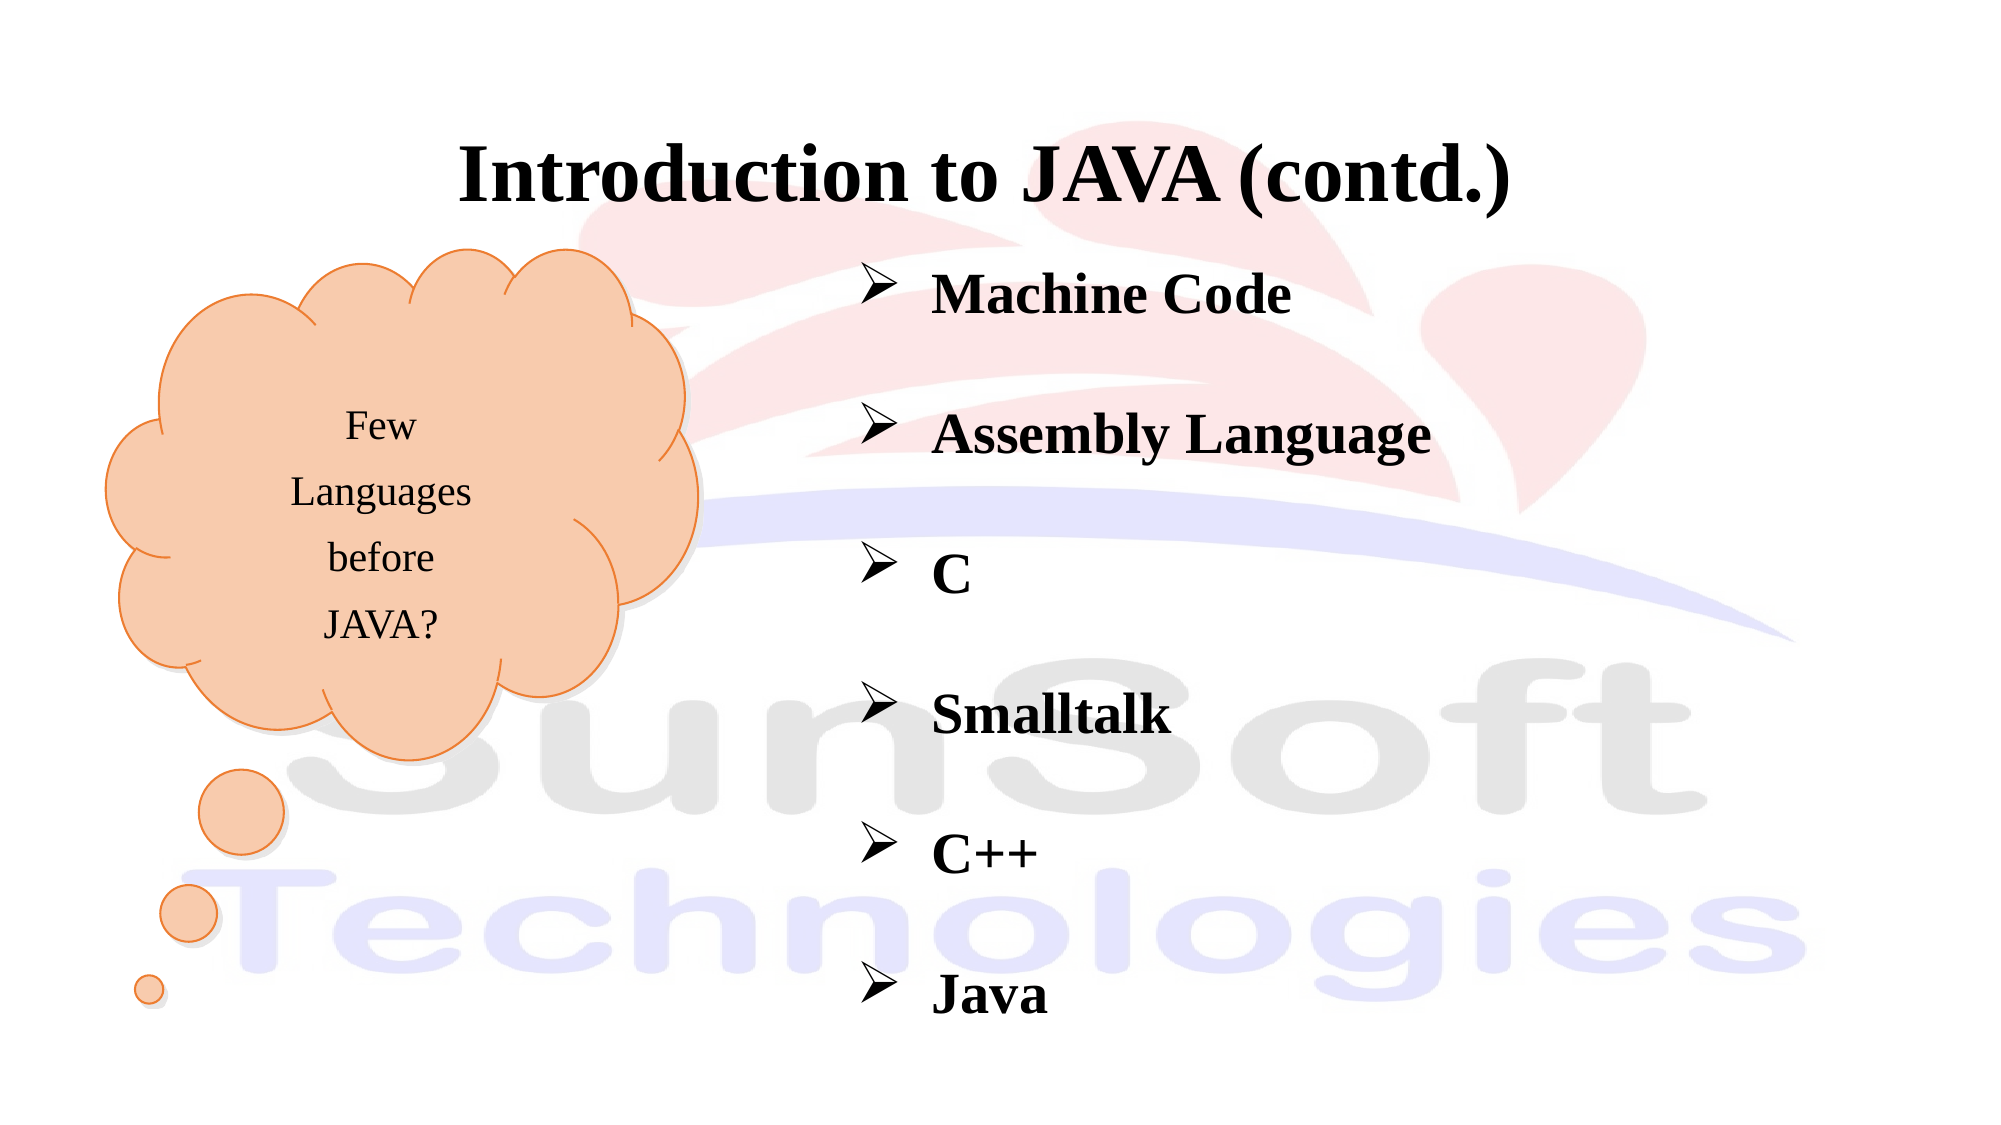

Introduction to JAVA (contd.)

Few
Languages
before
JAVA?
Machine Code

Assembly Language

C

Smalltalk

C++

Java